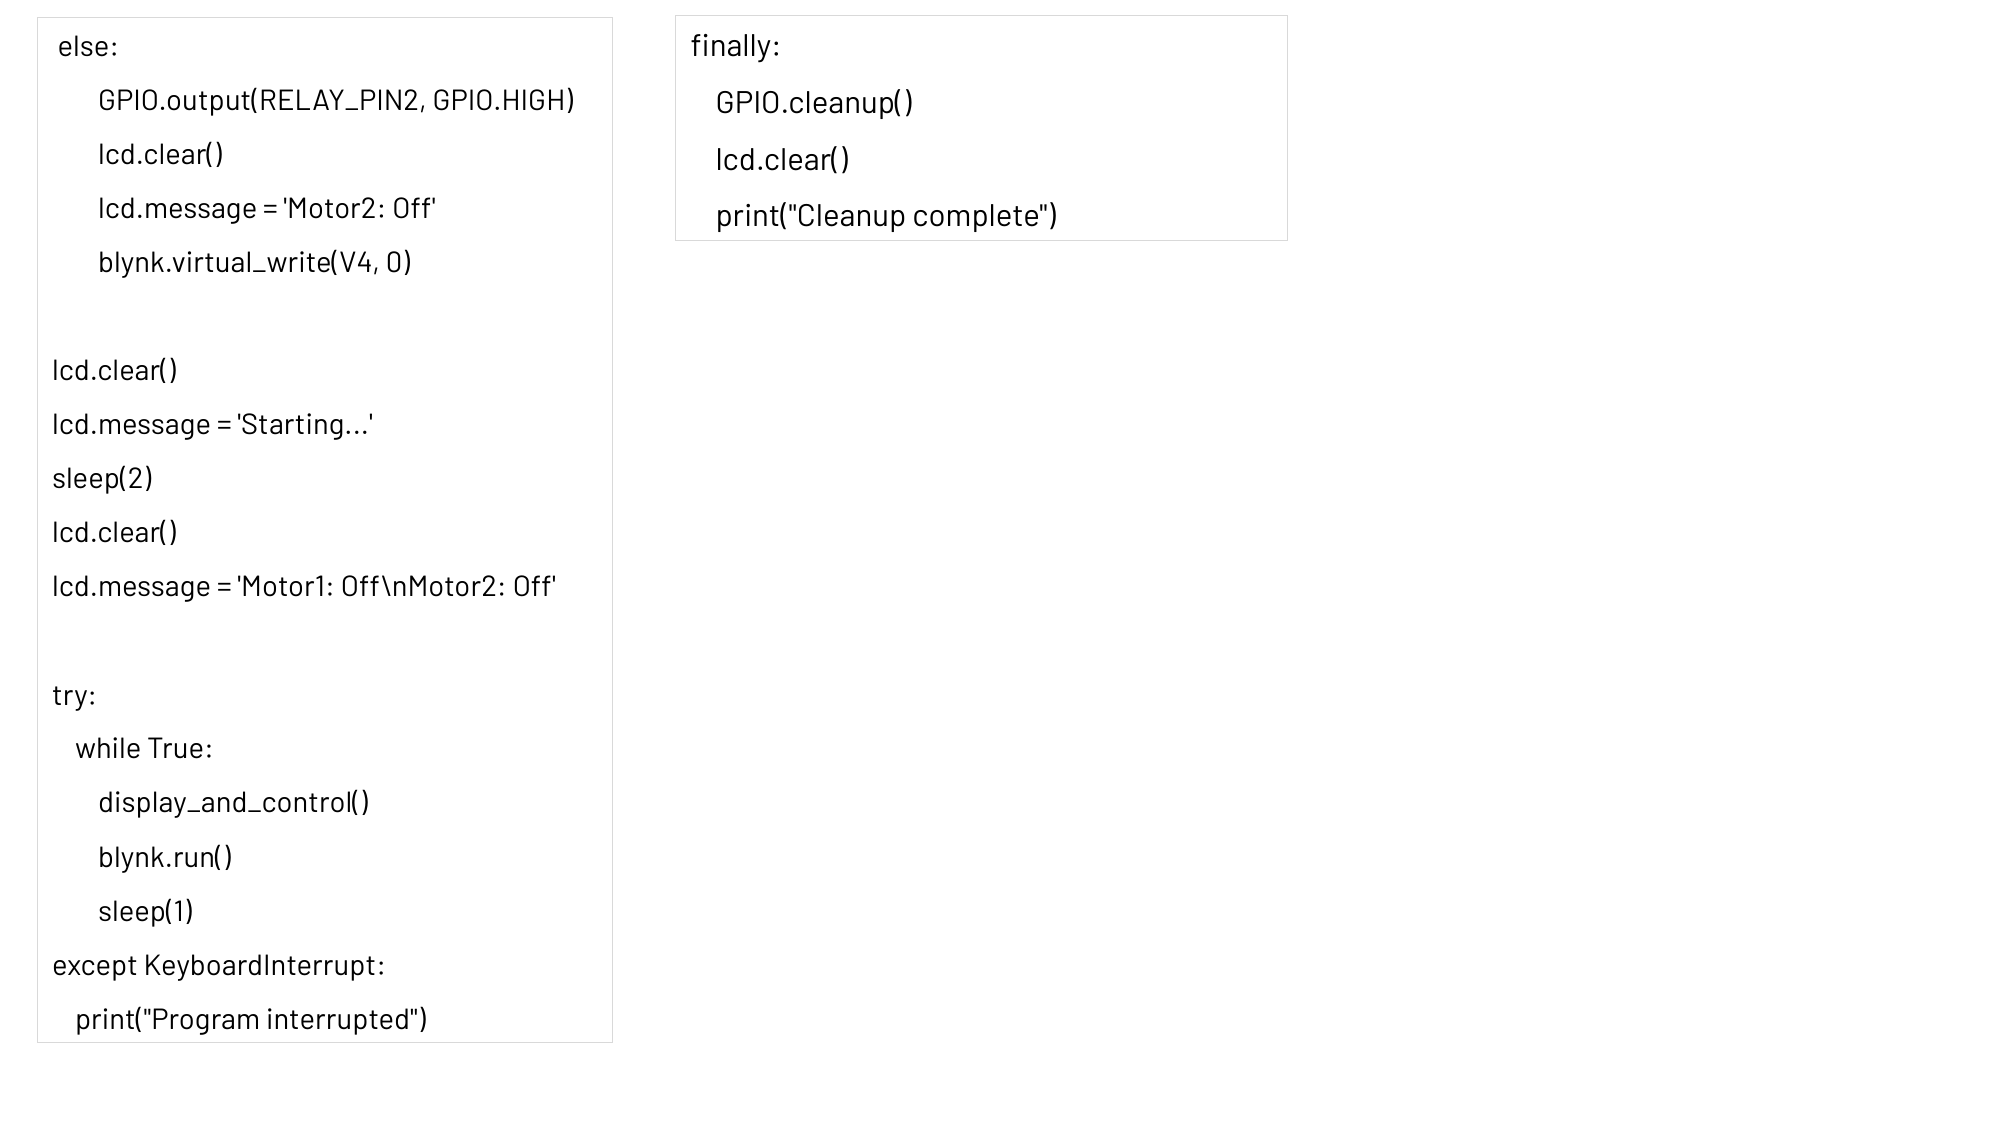

finally:
    GPIO.cleanup()
    lcd.clear()
    print("Cleanup complete")
 else:
        GPIO.output(RELAY_PIN2, GPIO.HIGH)
        lcd.clear()
        lcd.message = 'Motor2: Off'
        blynk.virtual_write(V4, 0)

lcd.clear()
lcd.message = 'Starting...'
sleep(2)
lcd.clear()
lcd.message = 'Motor1: Off\nMotor2: Off'

try:
    while True:
        display_and_control()
        blynk.run()
        sleep(1)
except KeyboardInterrupt:
    print("Program interrupted")